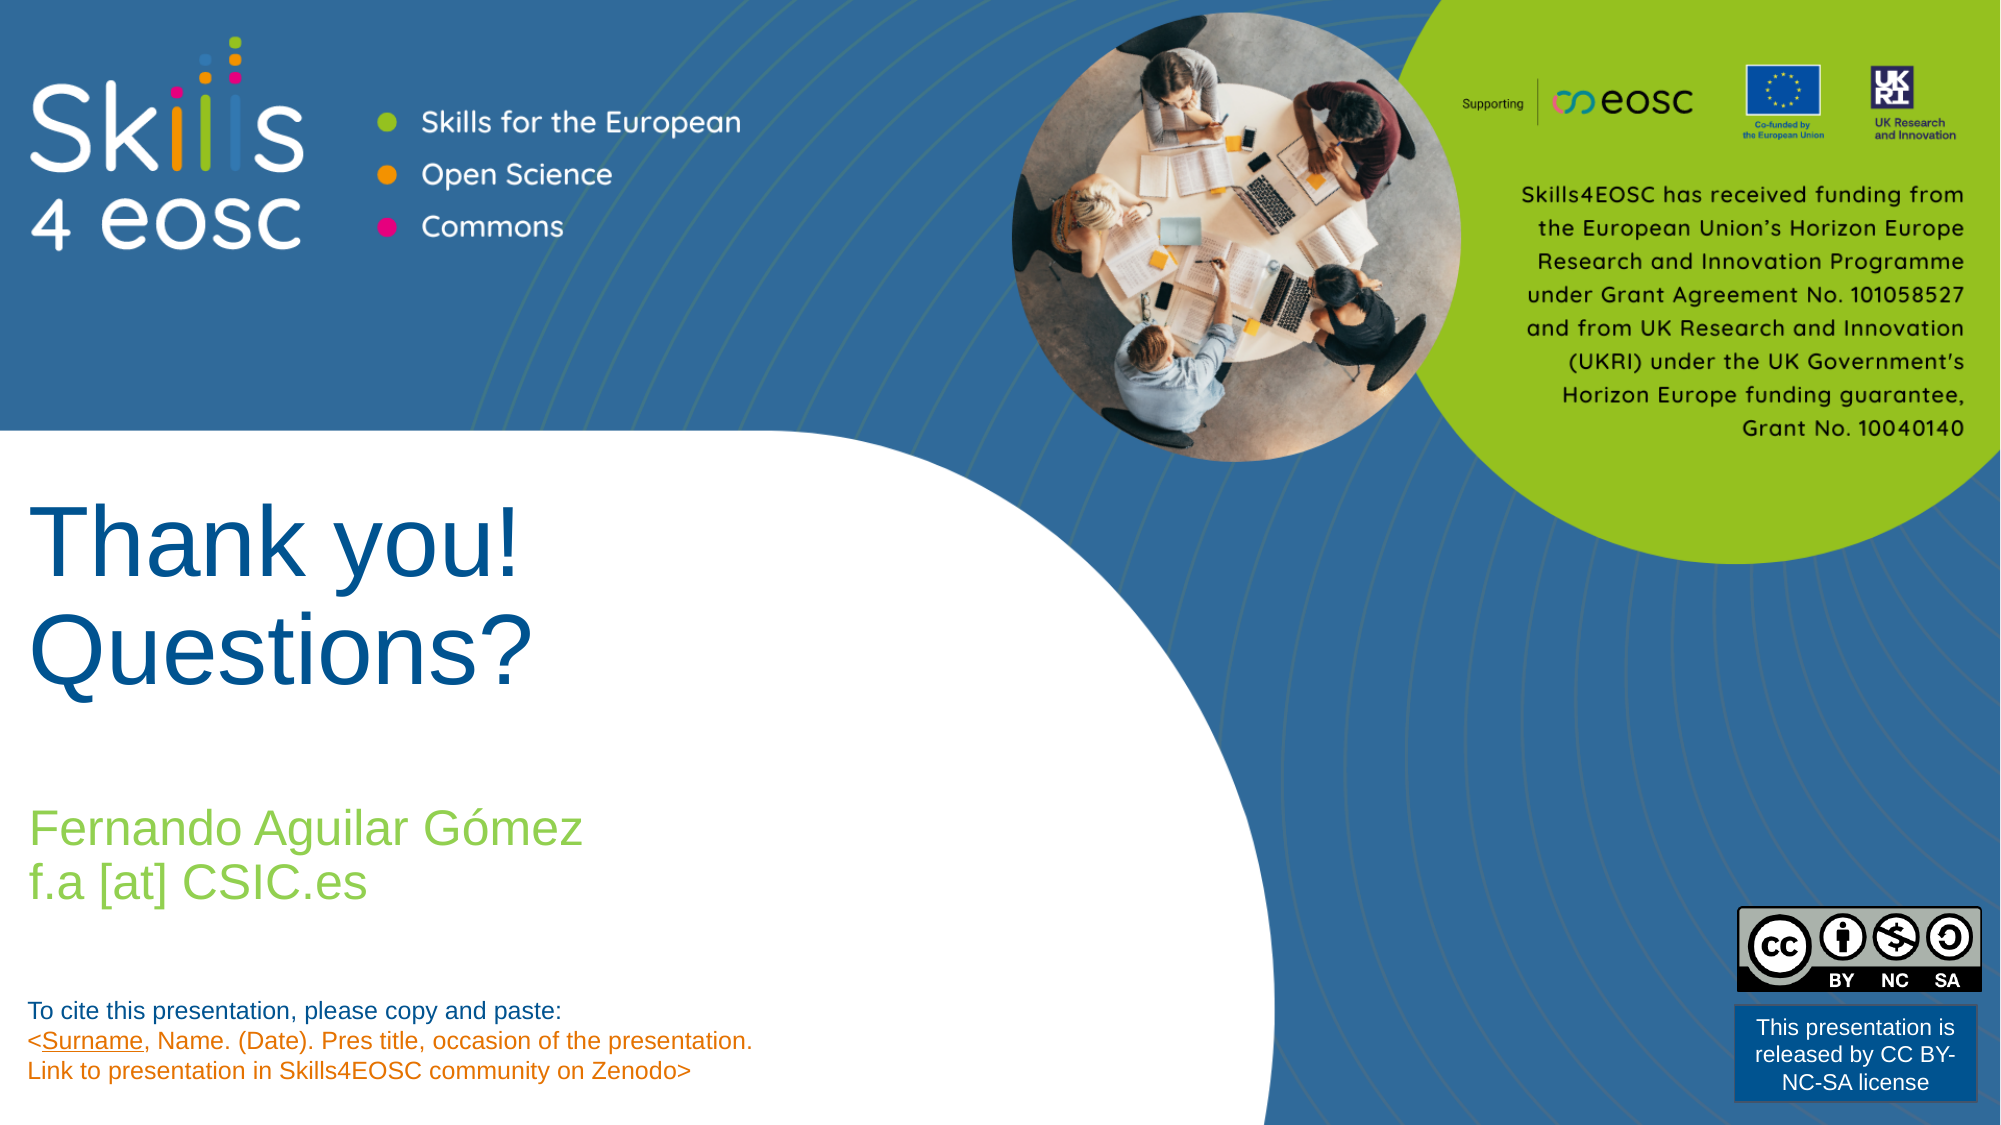

# Thank you! Questions?
Fernando Aguilar Gómez
f.a [at] CSIC.es
To cite this presentation, please copy and paste:
<Surname, Name. (Date). Pres title, occasion of the presentation.
Link to presentation in Skills4EOSC community on Zenodo>